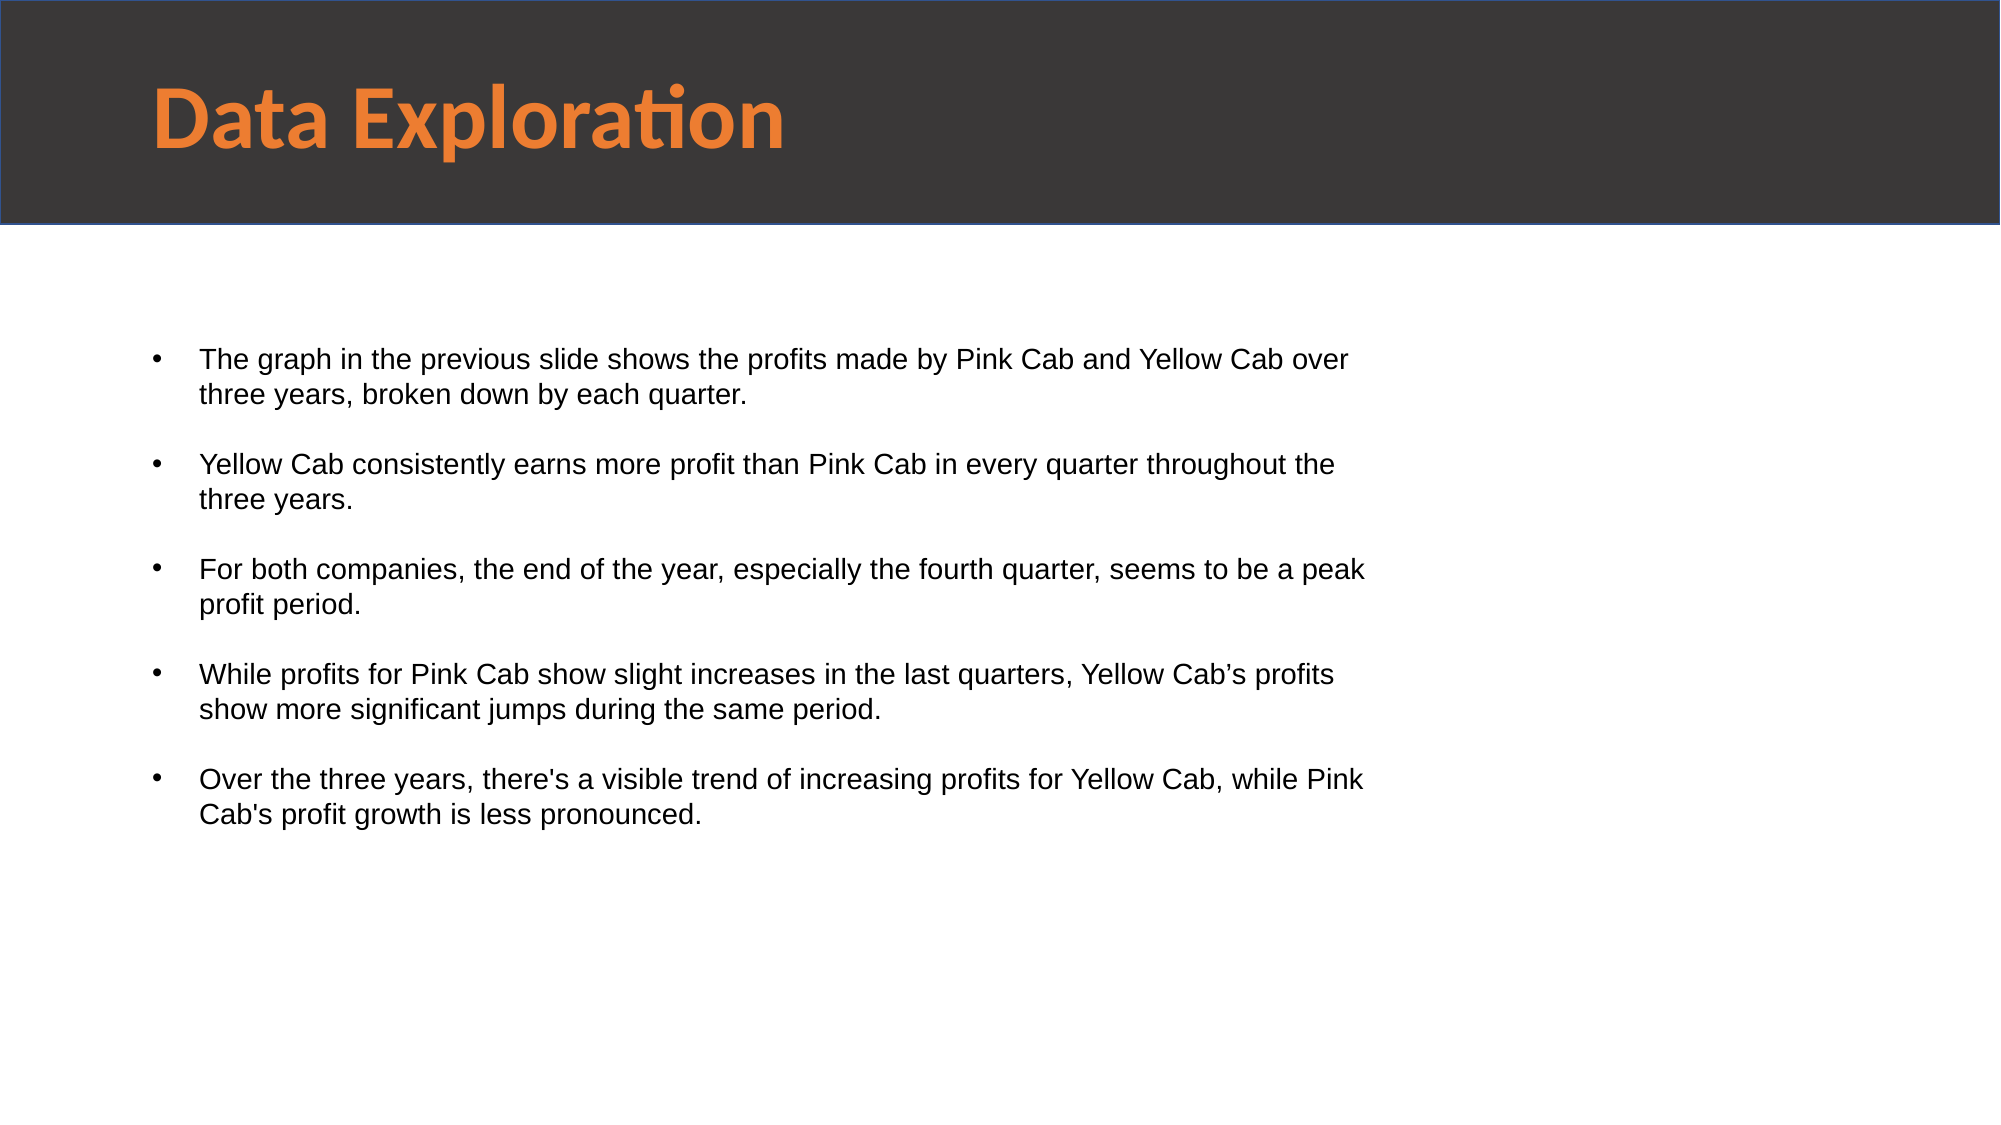

# Data Exploration
The graph in the previous slide shows the profits made by Pink Cab and Yellow Cab over three years, broken down by each quarter.

Yellow Cab consistently earns more profit than Pink Cab in every quarter throughout the three years.

For both companies, the end of the year, especially the fourth quarter, seems to be a peak profit period.

While profits for Pink Cab show slight increases in the last quarters, Yellow Cab’s profits show more significant jumps during the same period.

Over the three years, there's a visible trend of increasing profits for Yellow Cab, while Pink Cab's profit growth is less pronounced.